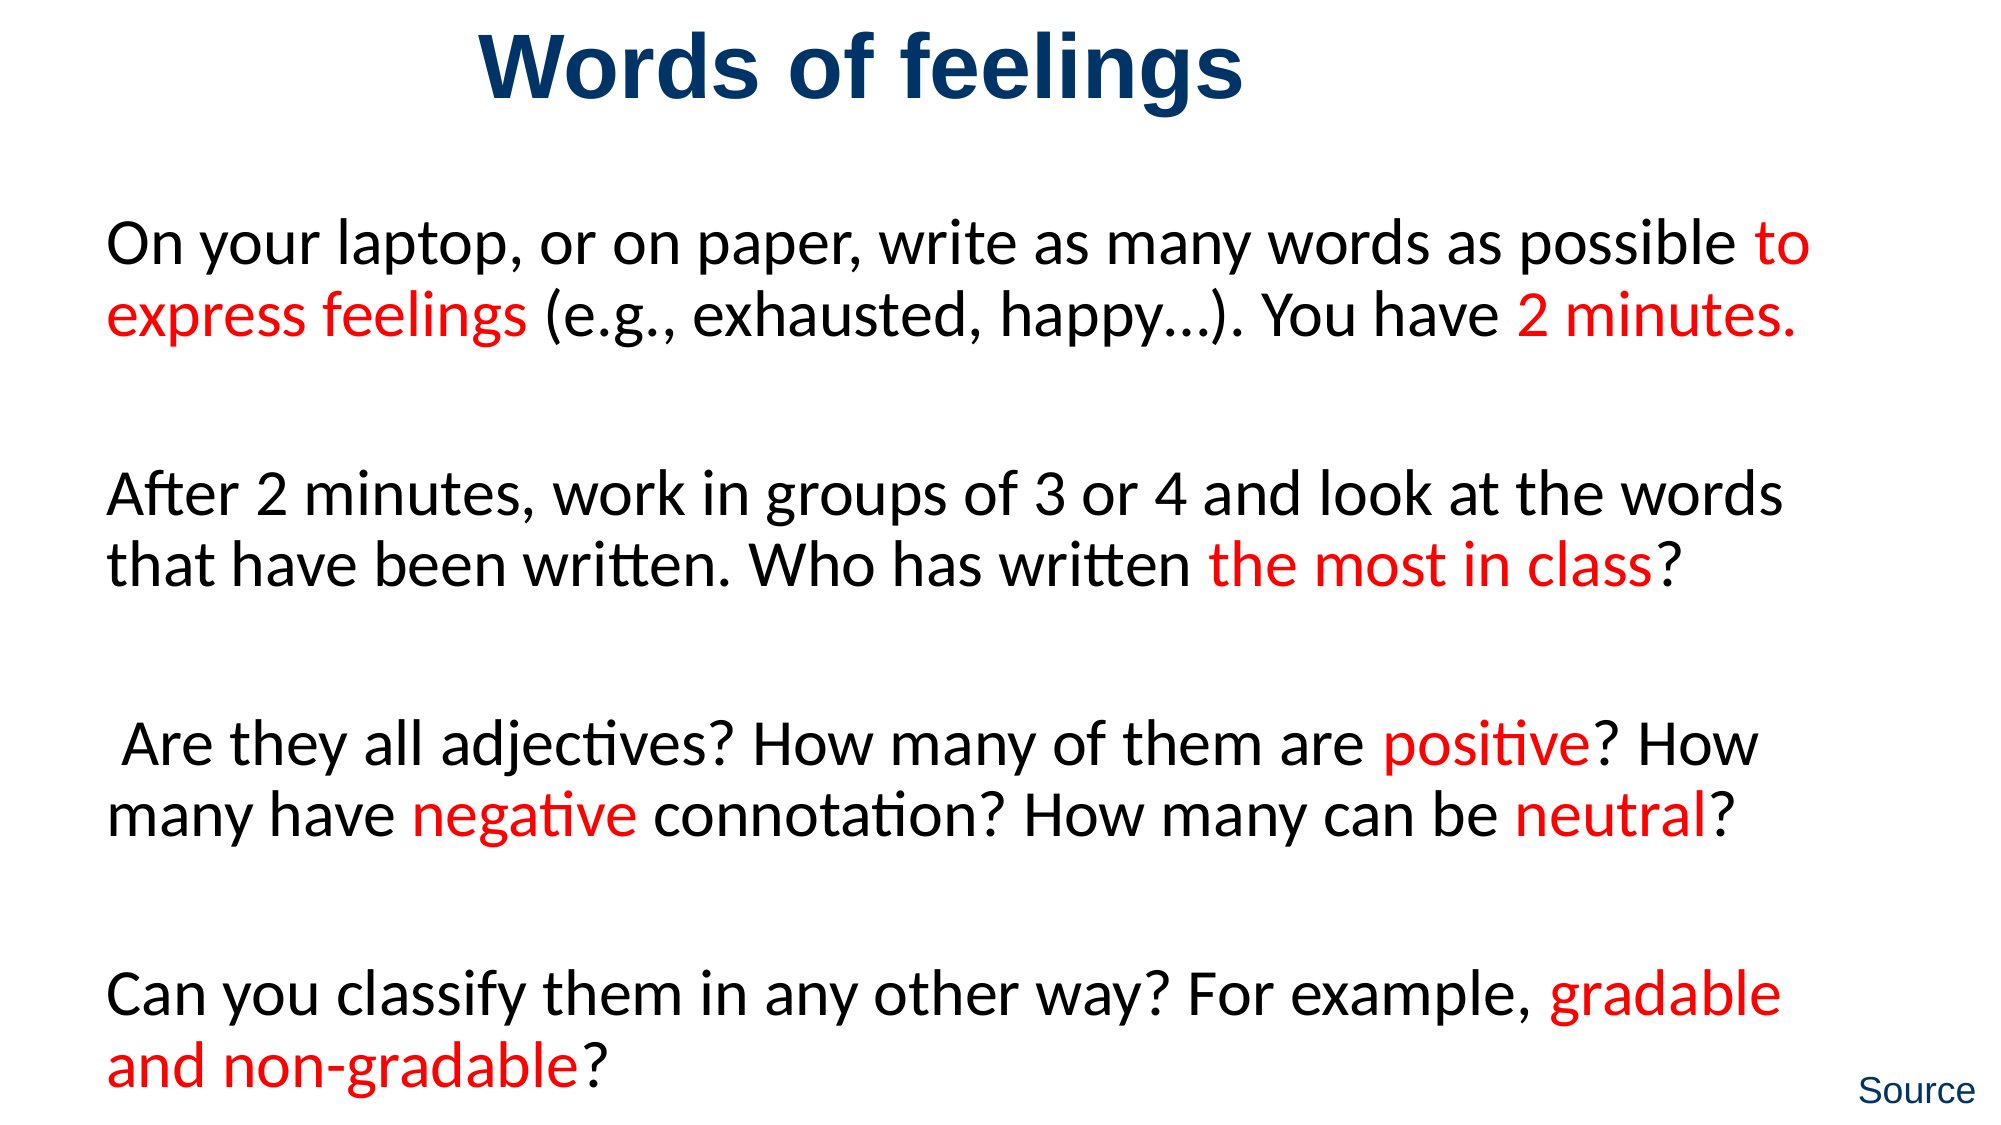

# Words of feelings
On your laptop, or on paper, write as many words as possible to express feelings (e.g., exhausted, happy…). You have 2 minutes.

After 2 minutes, work in groups of 3 or 4 and look at the words that have been written. Who has written the most in class?

 Are they all adjectives? How many of them are positive? How many have negative connotation? How many can be neutral?

Can you classify them in any other way? For example, gradable and non-gradable?

Source